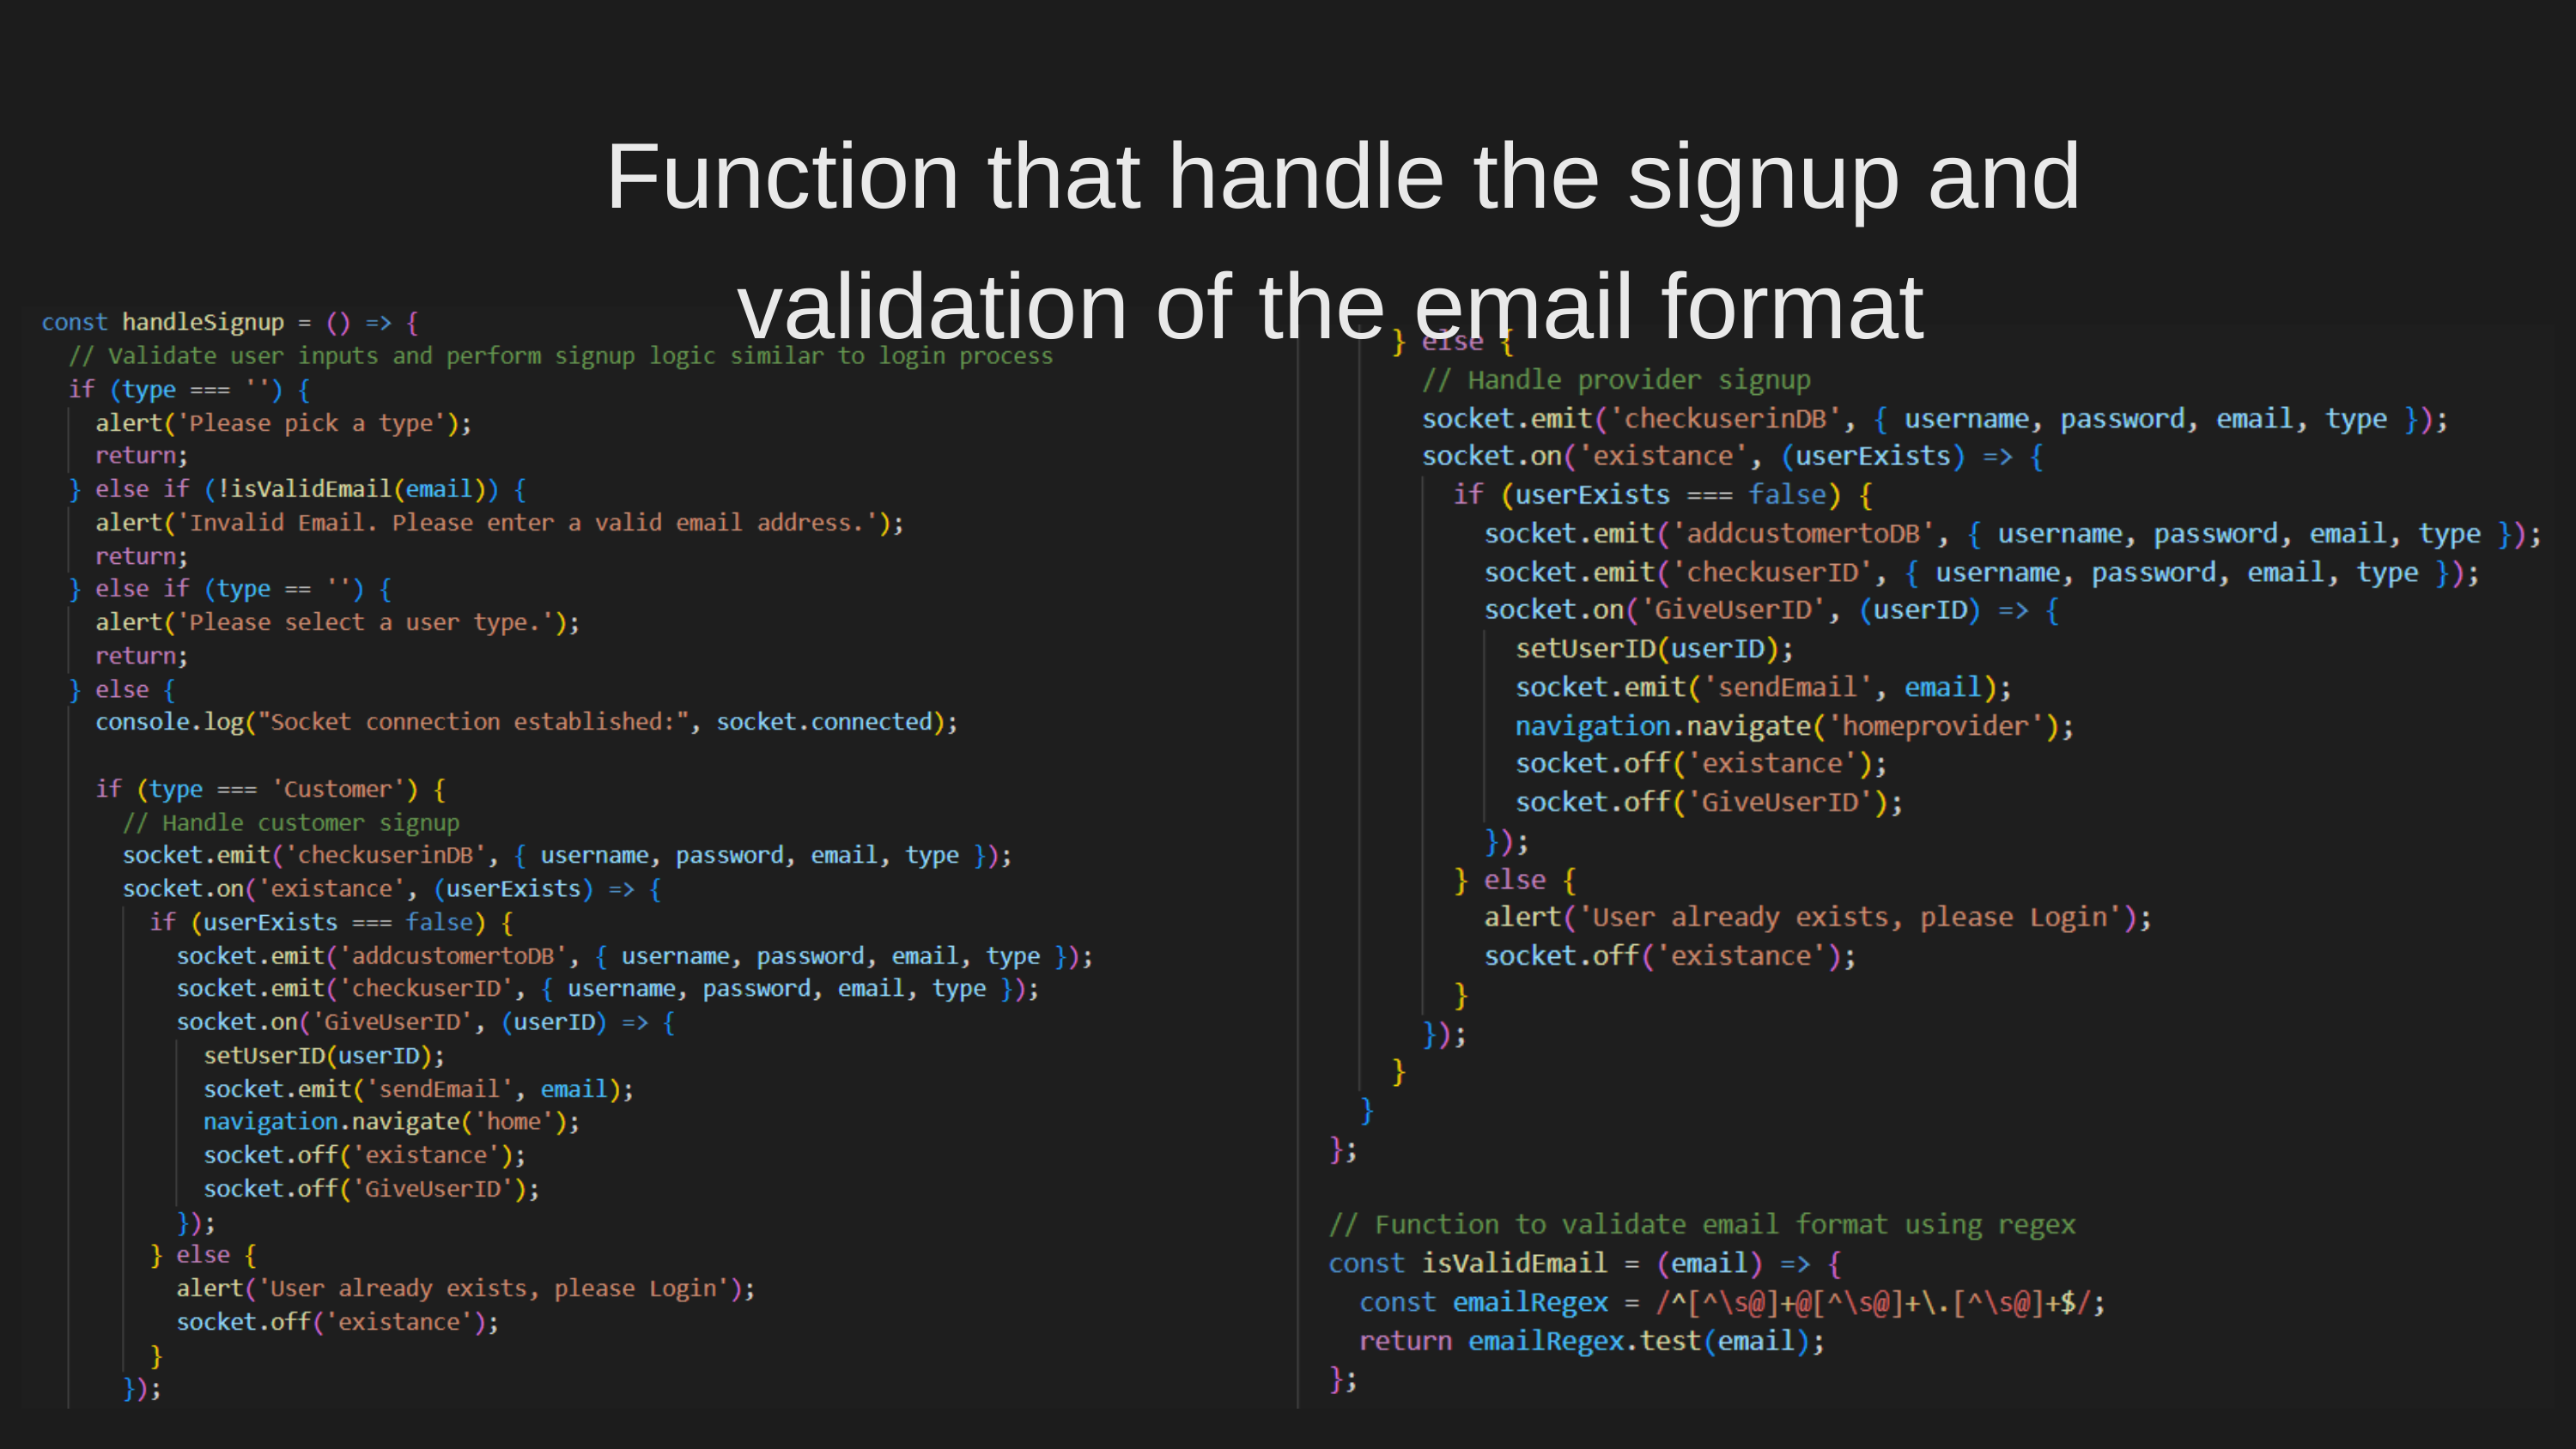

Function that handle the signup and validation of the email format